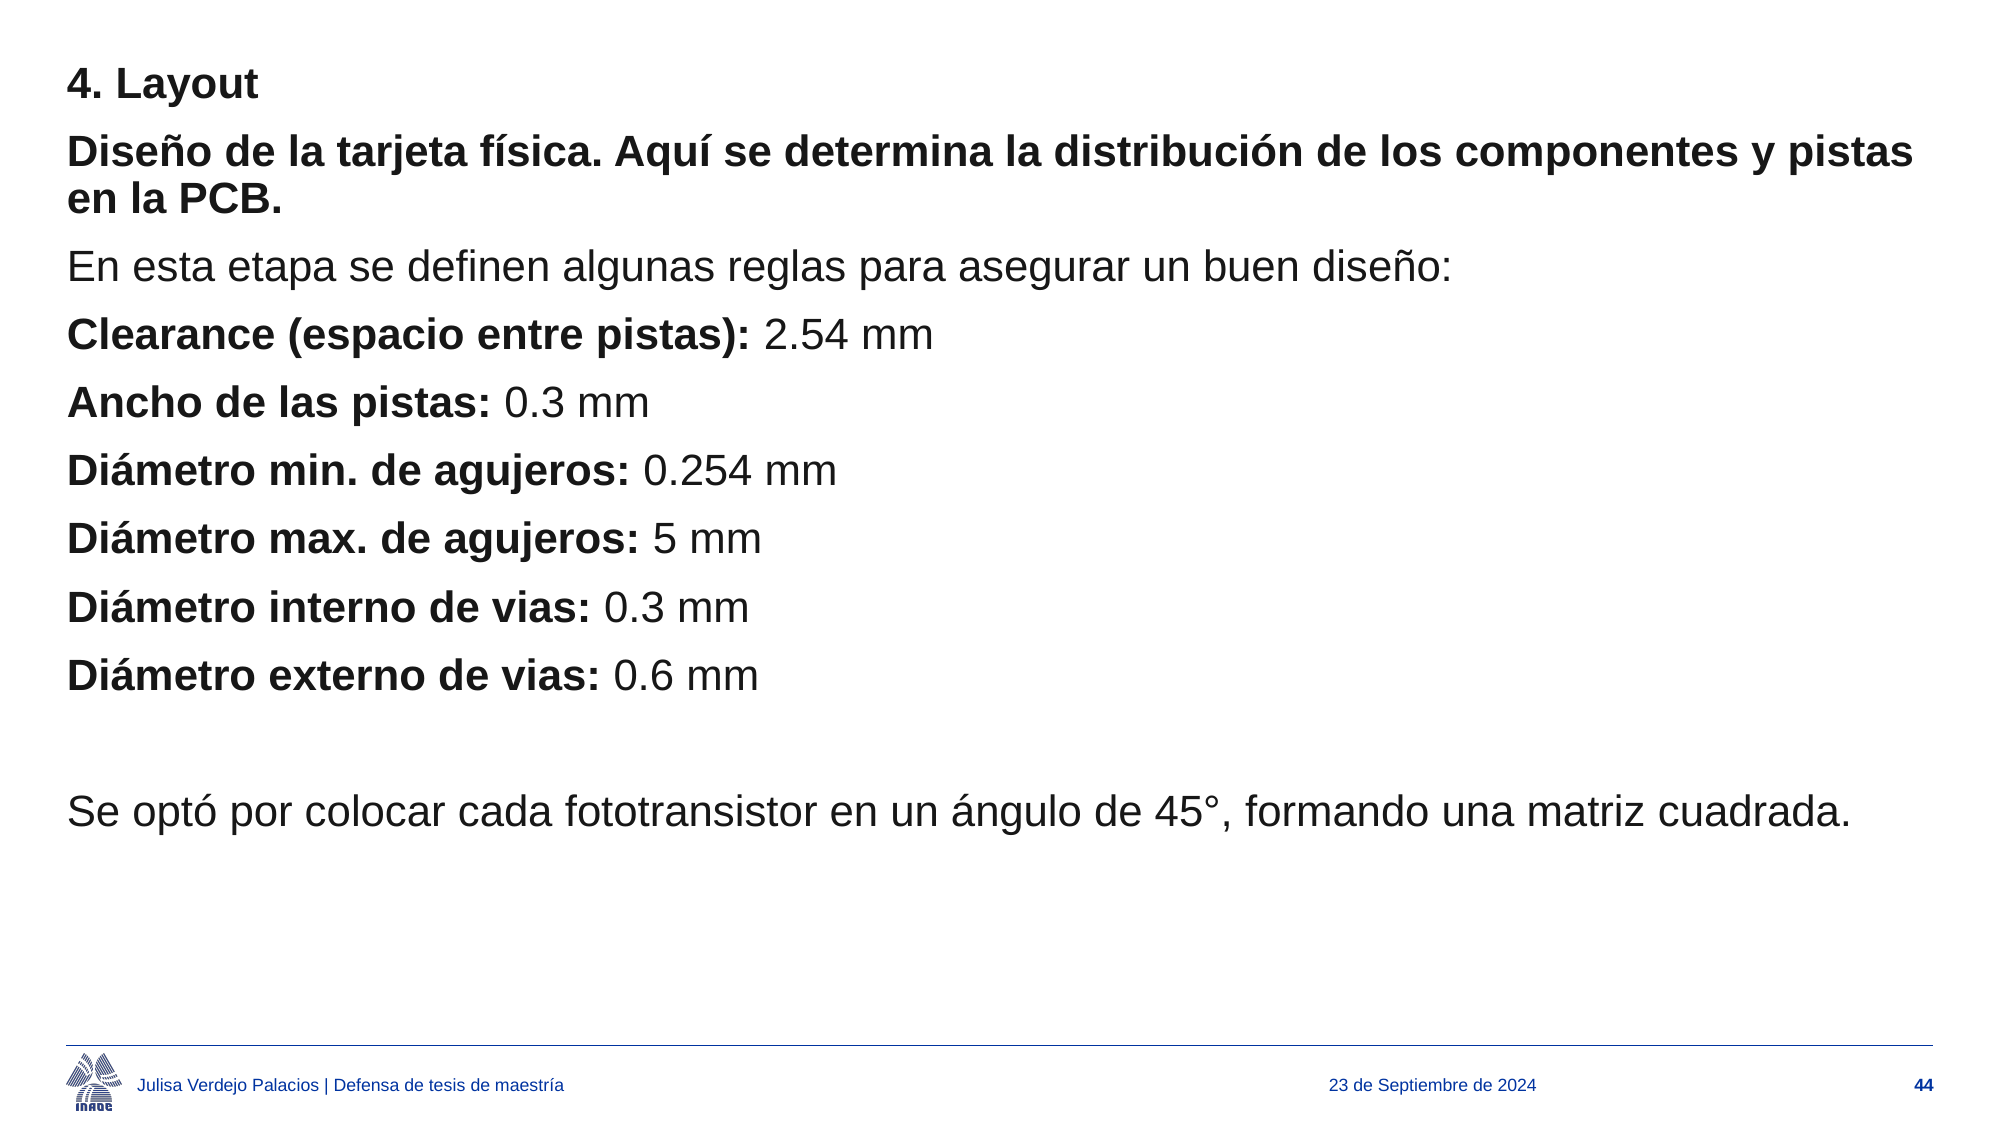

4. Layout
Diseño de la tarjeta física. Aquí se determina la distribución de los componentes y pistas en la PCB.
En esta etapa se definen algunas reglas para asegurar un buen diseño:
Clearance (espacio entre pistas): 2.54 mm
Ancho de las pistas: 0.3 mm
Diámetro min. de agujeros: 0.254 mm
Diámetro max. de agujeros: 5 mm
Diámetro interno de vias: 0.3 mm
Diámetro externo de vias: 0.6 mm

Se optó por colocar cada fototransistor en un ángulo de 45°, formando una matriz cuadrada.

Julisa Verdejo Palacios | Defensa de tesis de maestría
23 de Septiembre de 2024
44